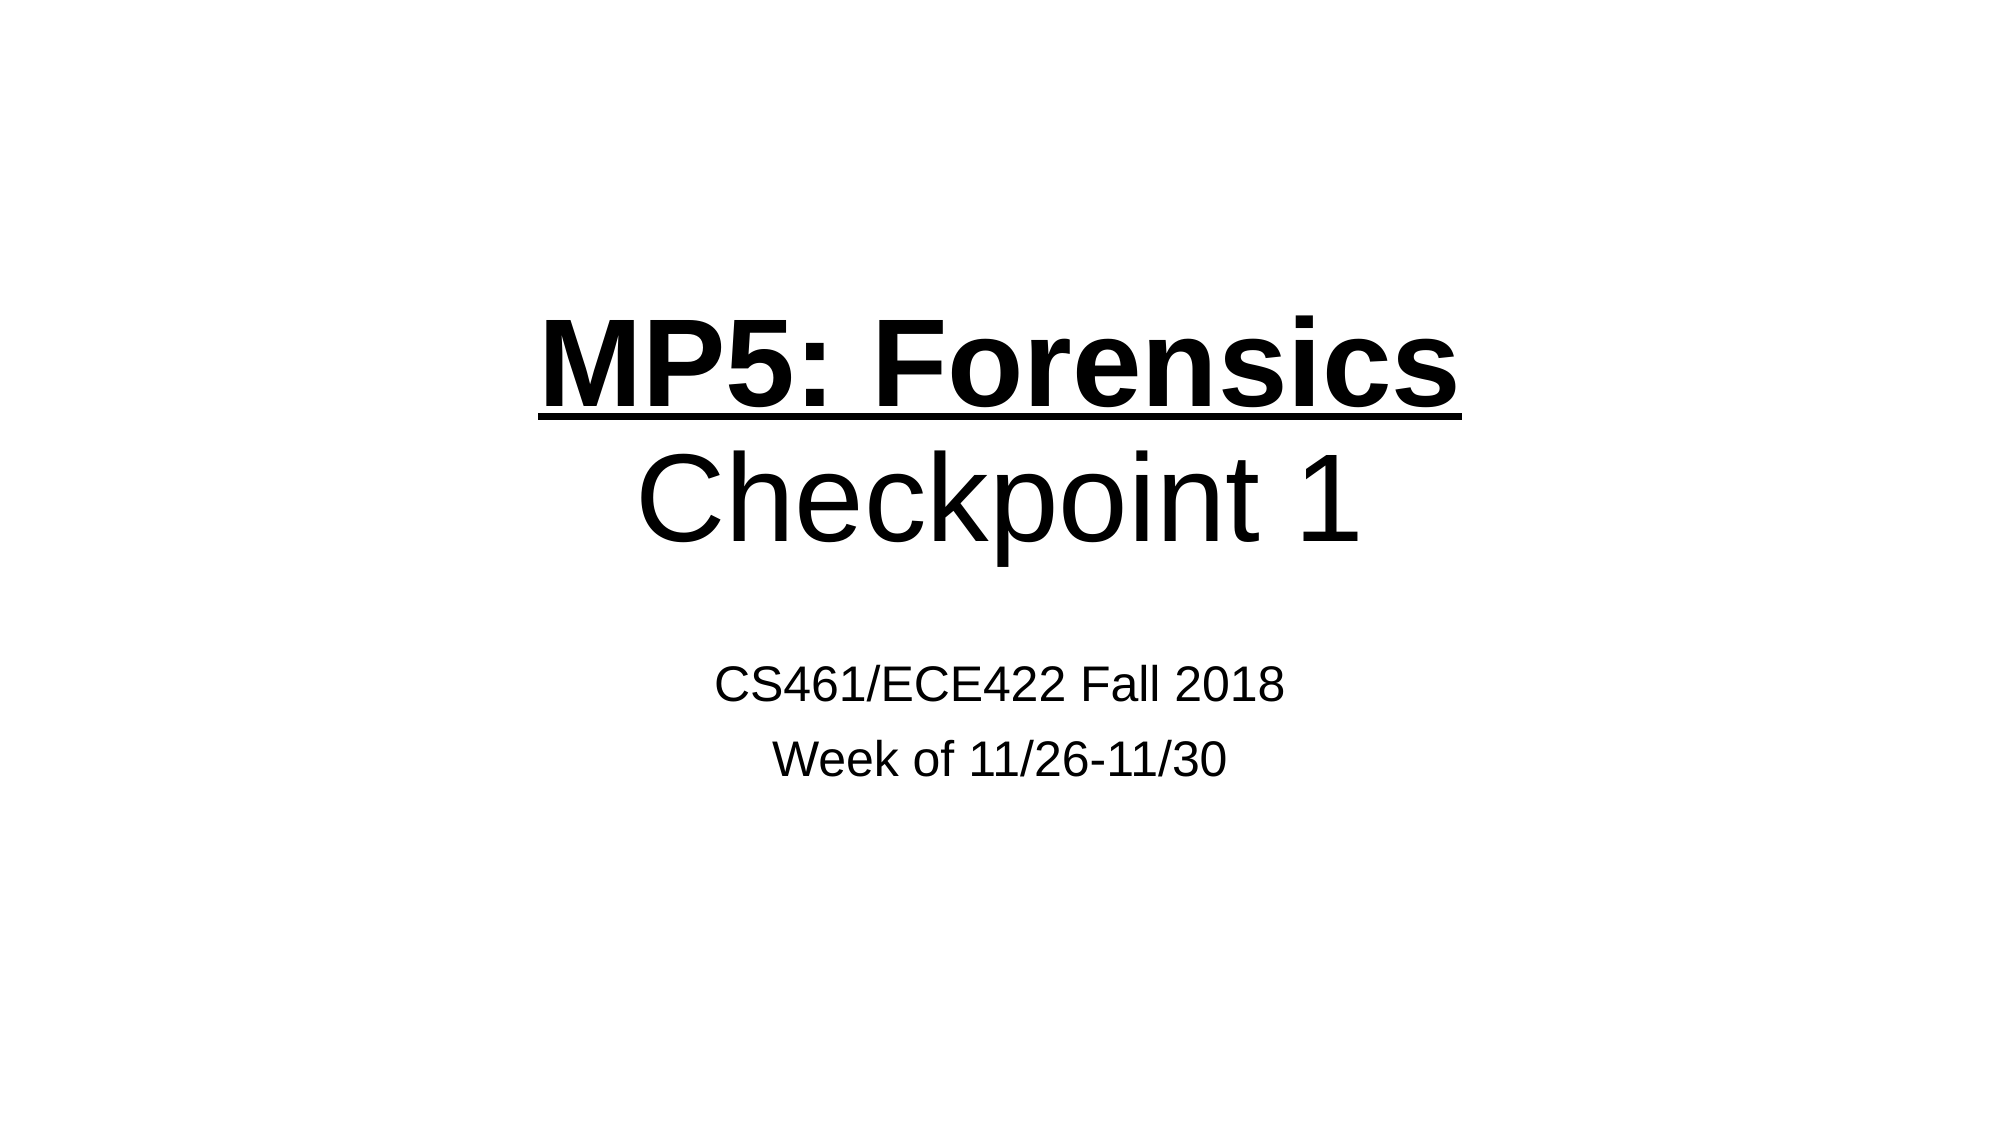

# MP5: Forensics Checkpoint 1
CS461/ECE422 Fall 2018
Week of 11/26-11/30